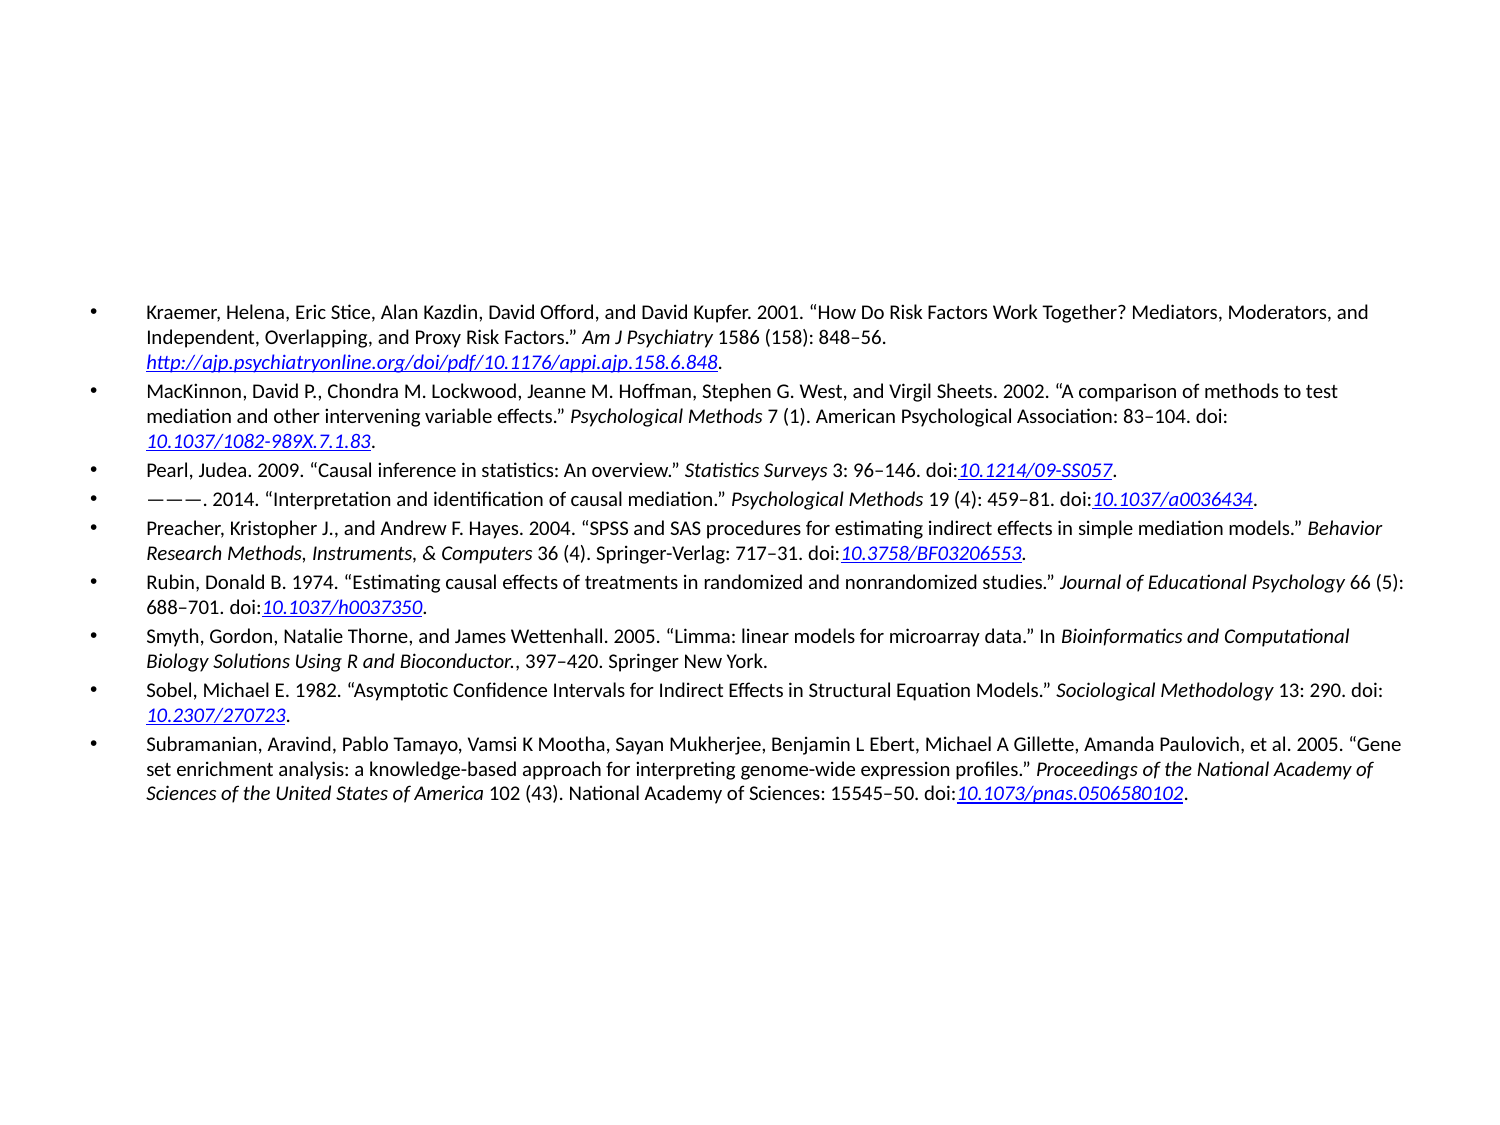

#

Kraemer, Helena, Eric Stice, Alan Kazdin, David Offord, and David Kupfer. 2001. “How Do Risk Factors Work Together? Mediators, Moderators, and Independent, Overlapping, and Proxy Risk Factors.” Am J Psychiatry 1586 (158): 848–56. http://ajp.psychiatryonline.org/doi/pdf/10.1176/appi.ajp.158.6.848.
MacKinnon, David P., Chondra M. Lockwood, Jeanne M. Hoffman, Stephen G. West, and Virgil Sheets. 2002. “A comparison of methods to test mediation and other intervening variable effects.” Psychological Methods 7 (1). American Psychological Association: 83–104. doi:10.1037/1082-989X.7.1.83.
Pearl, Judea. 2009. “Causal inference in statistics: An overview.” Statistics Surveys 3: 96–146. doi:10.1214/09-SS057.
———. 2014. “Interpretation and identification of causal mediation.” Psychological Methods 19 (4): 459–81. doi:10.1037/a0036434.
Preacher, Kristopher J., and Andrew F. Hayes. 2004. “SPSS and SAS procedures for estimating indirect effects in simple mediation models.” Behavior Research Methods, Instruments, & Computers 36 (4). Springer-Verlag: 717–31. doi:10.3758/BF03206553.
Rubin, Donald B. 1974. “Estimating causal effects of treatments in randomized and nonrandomized studies.” Journal of Educational Psychology 66 (5): 688–701. doi:10.1037/h0037350.
Smyth, Gordon, Natalie Thorne, and James Wettenhall. 2005. “Limma: linear models for microarray data.” In Bioinformatics and Computational Biology Solutions Using R and Bioconductor., 397–420. Springer New York.
Sobel, Michael E. 1982. “Asymptotic Confidence Intervals for Indirect Effects in Structural Equation Models.” Sociological Methodology 13: 290. doi:10.2307/270723.
Subramanian, Aravind, Pablo Tamayo, Vamsi K Mootha, Sayan Mukherjee, Benjamin L Ebert, Michael A Gillette, Amanda Paulovich, et al. 2005. “Gene set enrichment analysis: a knowledge-based approach for interpreting genome-wide expression profiles.” Proceedings of the National Academy of Sciences of the United States of America 102 (43). National Academy of Sciences: 15545–50. doi:10.1073/pnas.0506580102.